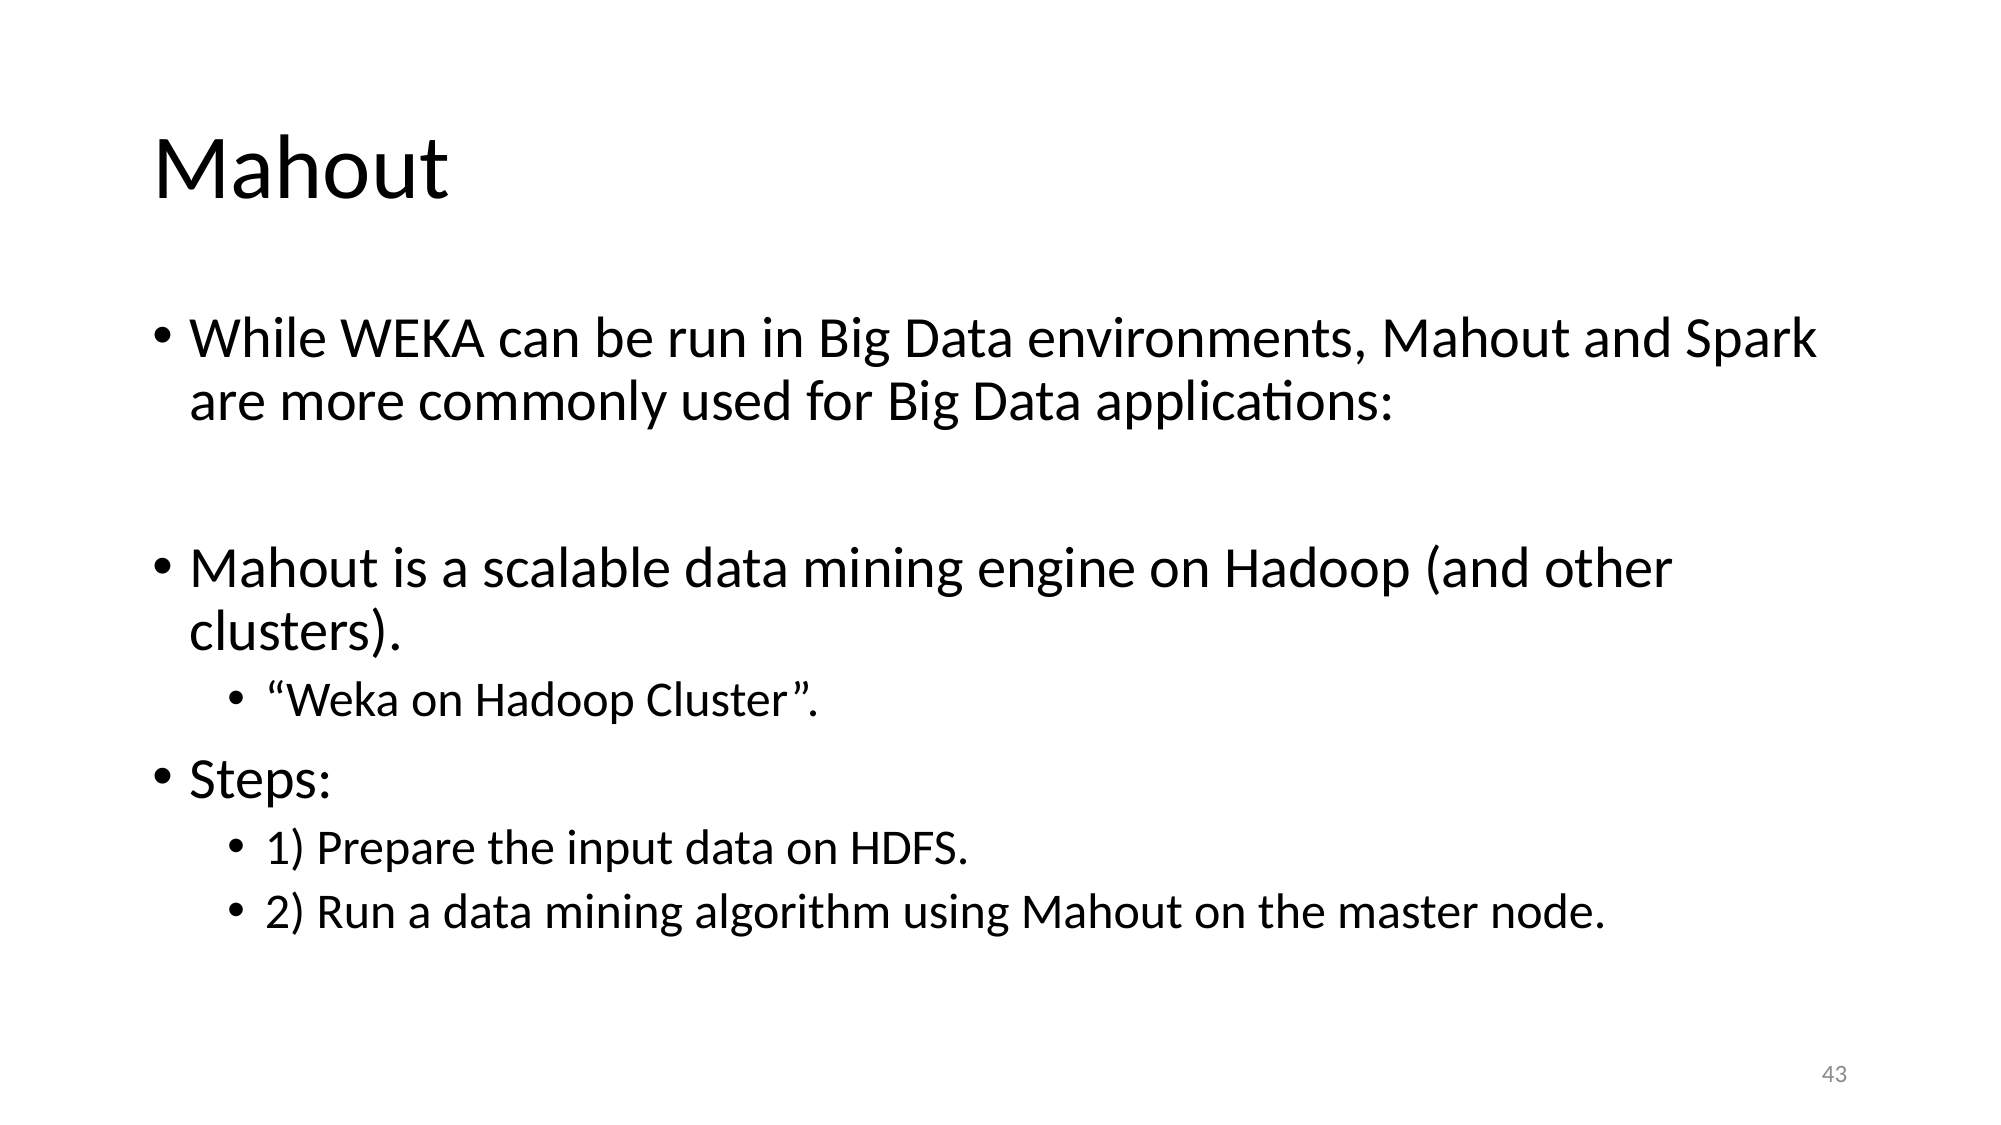

# Mahout
While WEKA can be run in Big Data environments, Mahout and Spark are more commonly used for Big Data applications:

Mahout is a scalable data mining engine on Hadoop (and other clusters).
“Weka on Hadoop Cluster”.
Steps:
1) Prepare the input data on HDFS.
2) Run a data mining algorithm using Mahout on the master node.

43